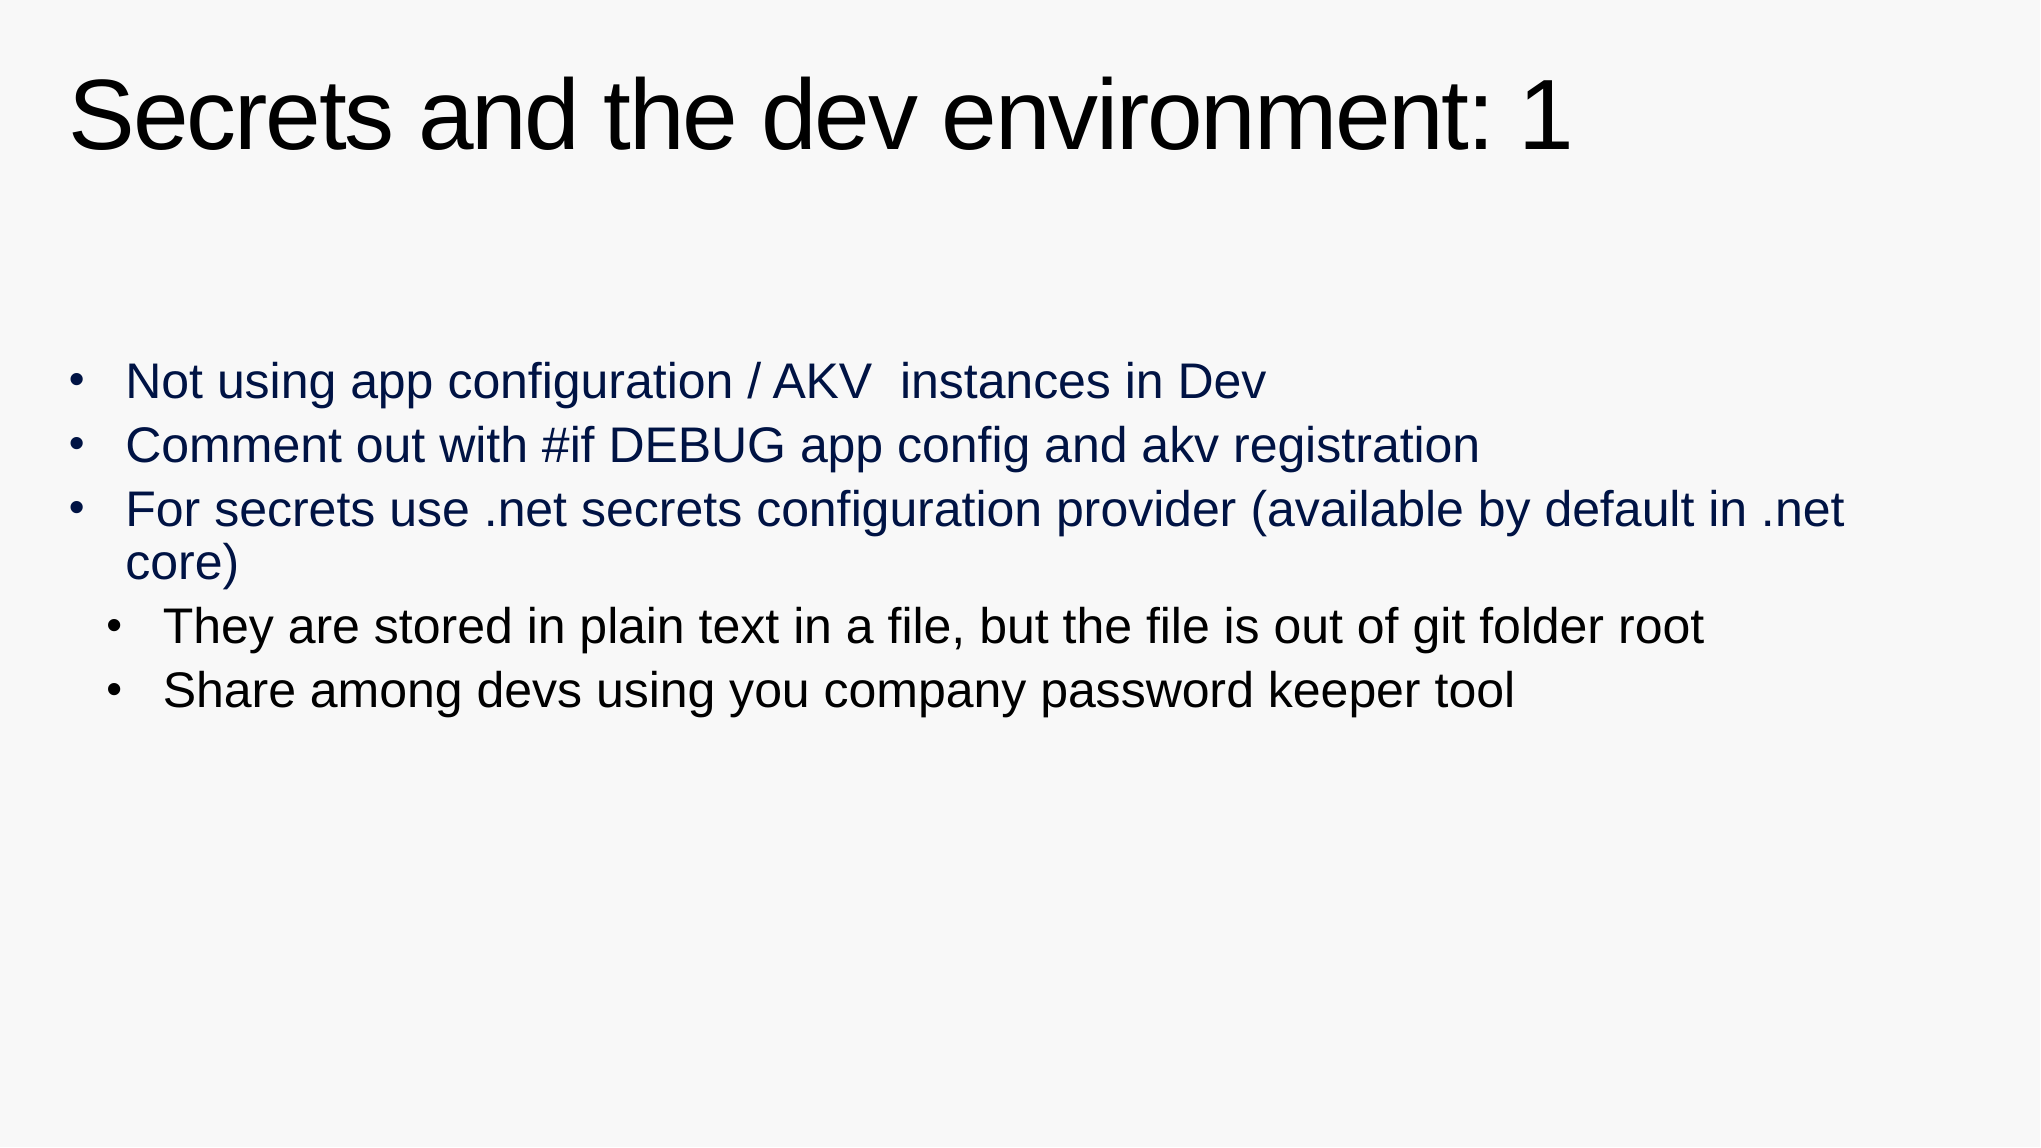

# Secrets and the dev environment: 1
Not using app configuration / AKV  instances in Dev
Comment out with #if DEBUG app config and akv registration
For secrets use .net secrets configuration provider (available by default in .net core)
They are stored in plain text in a file, but the file is out of git folder root
Share among devs using you company password keeper tool